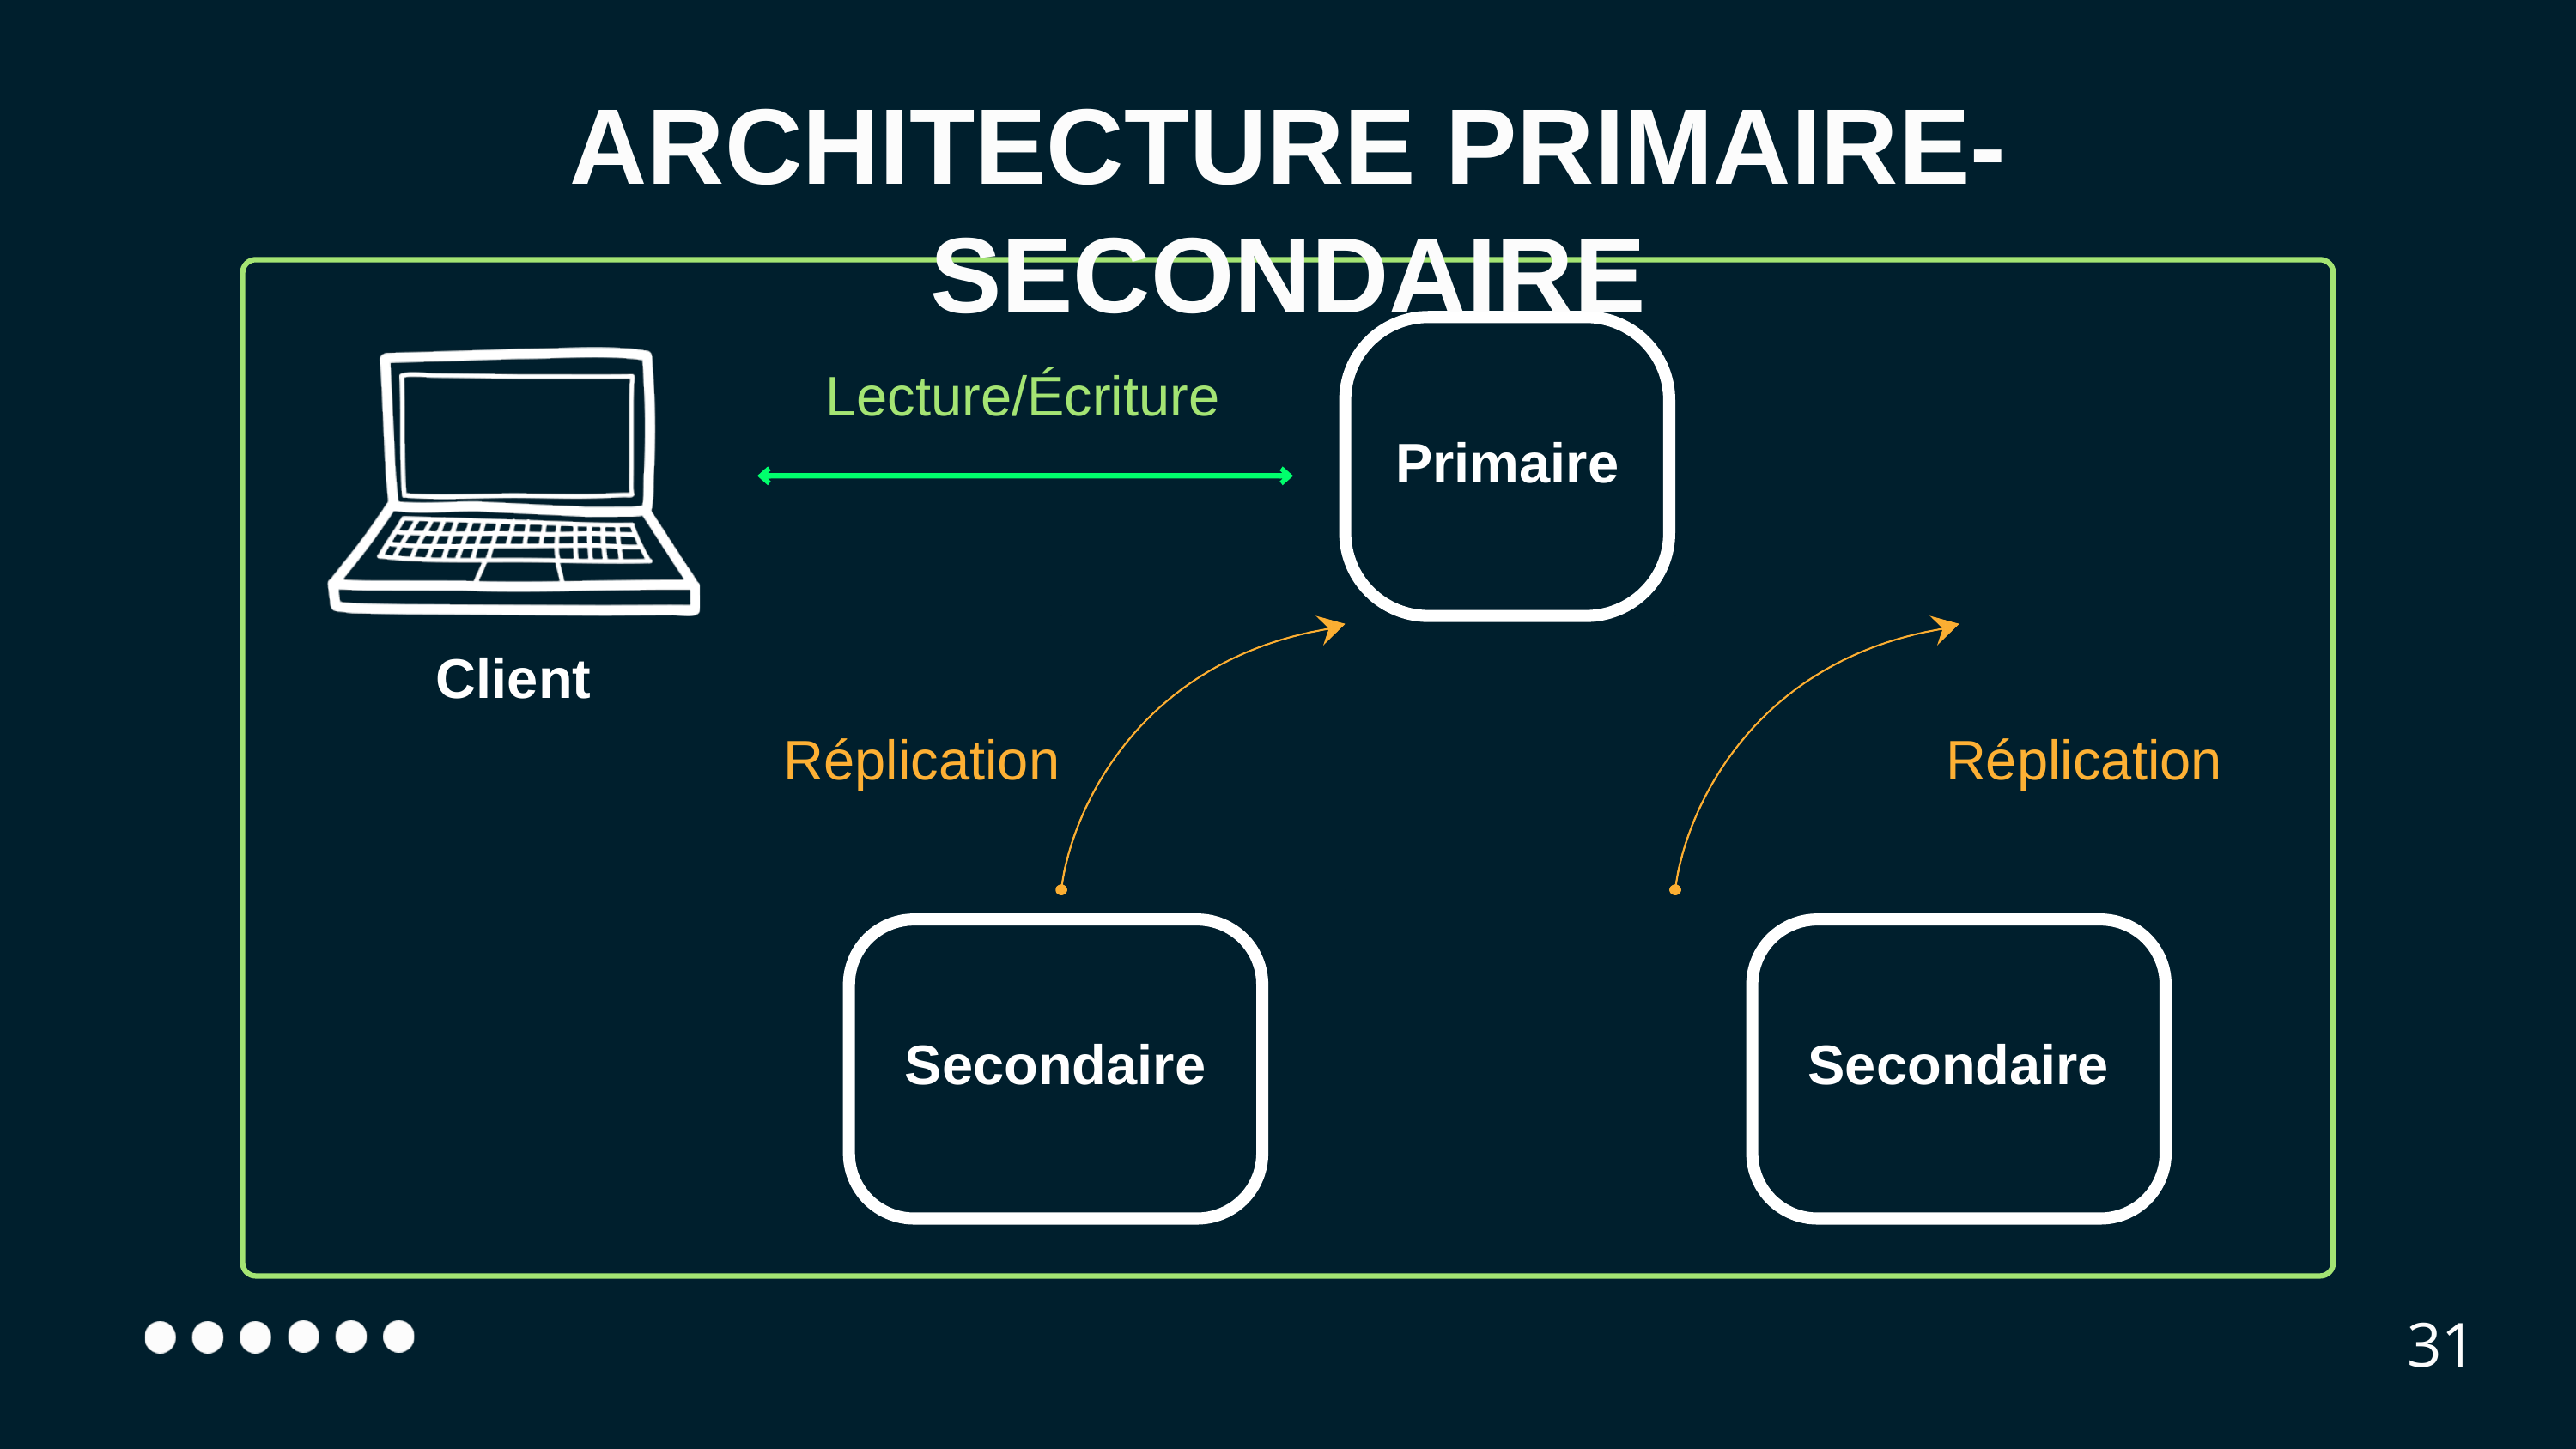

ARCHITECTURE PRIMAIRE-SECONDAIRE

Lecture/Écriture
Primaire

Client
Réplication
Réplication

Secondaire
Secondaire
31